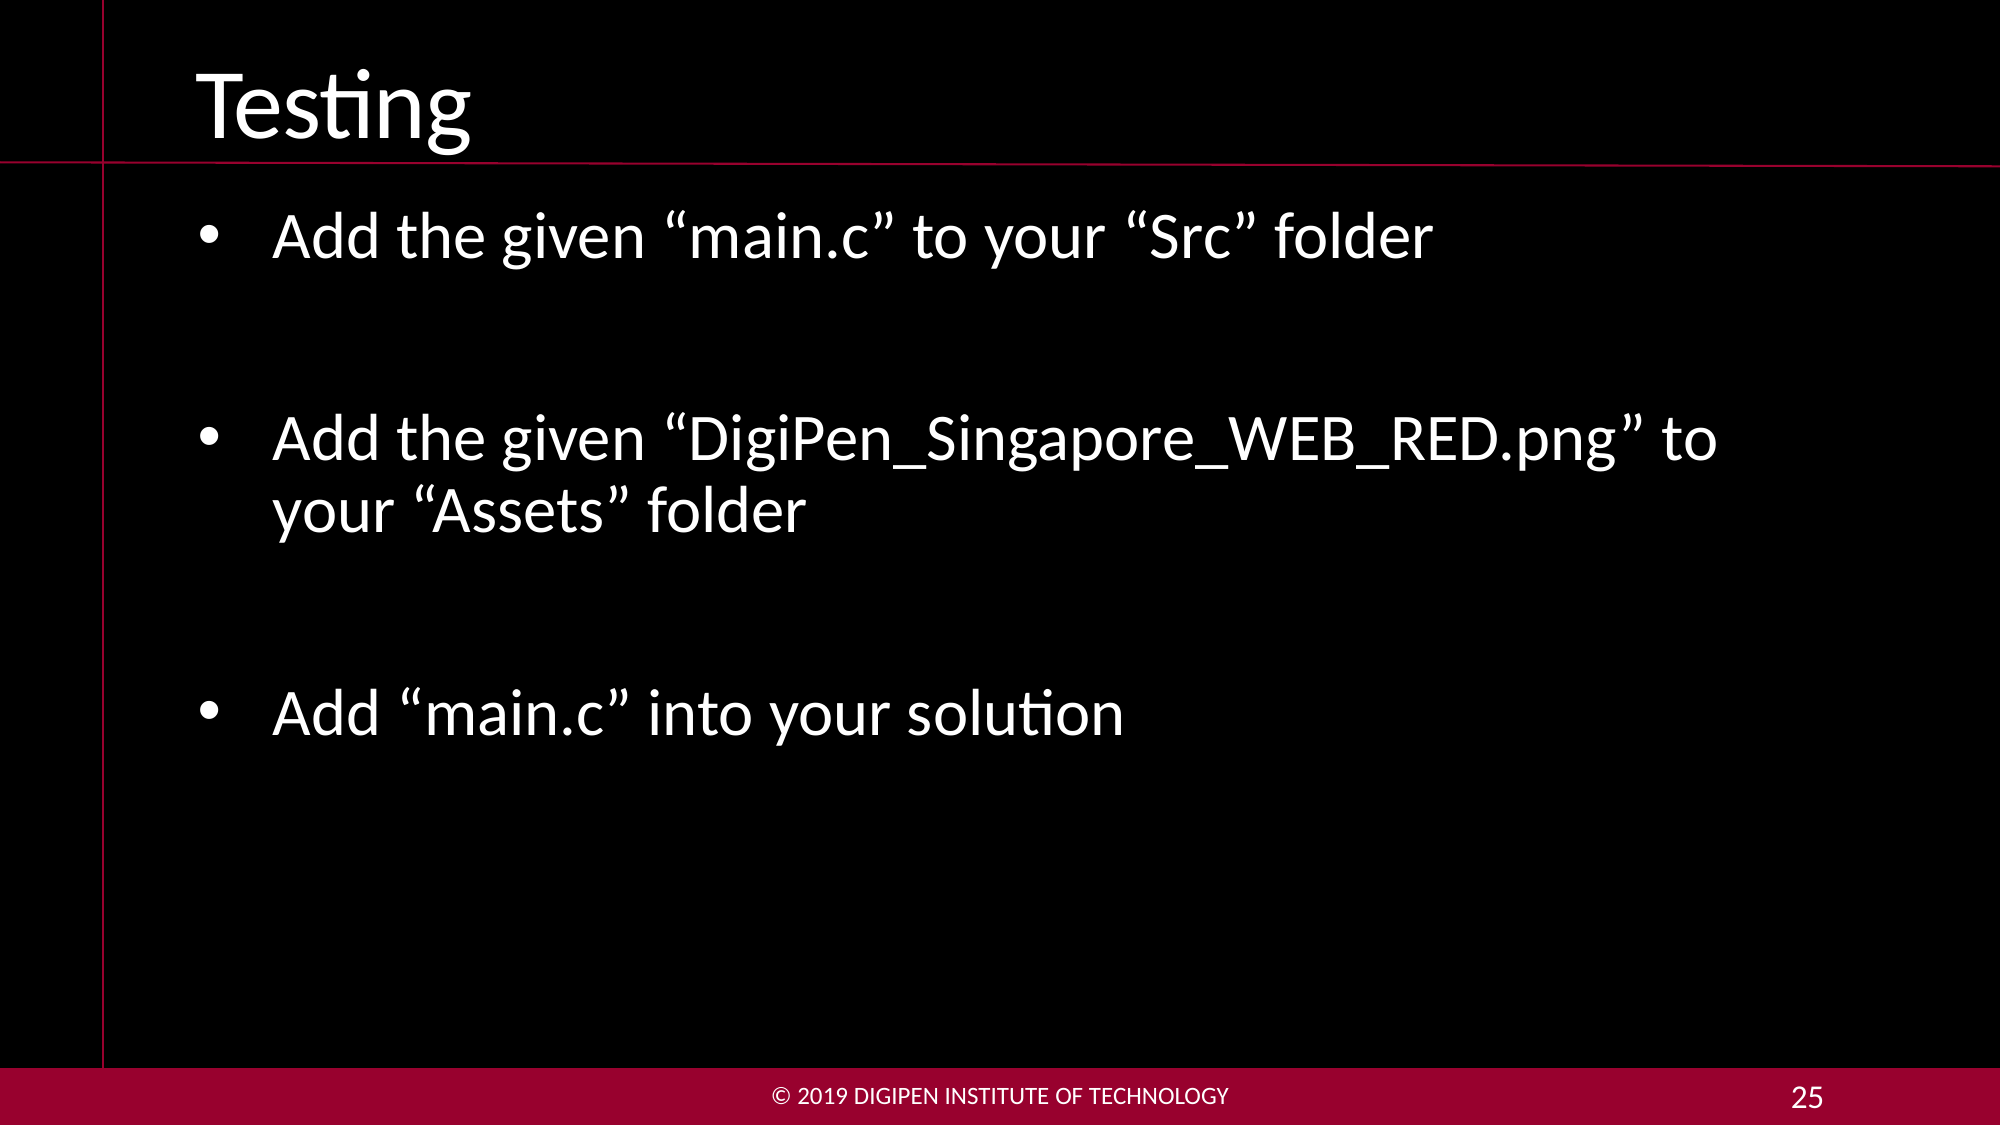

# Testing
Add the given “main.c” to your “Src” folder

Add the given “DigiPen_Singapore_WEB_RED.png” to your “Assets” folder

Add “main.c” into your solution
© 2019 DigiPen Institute of Technology
25